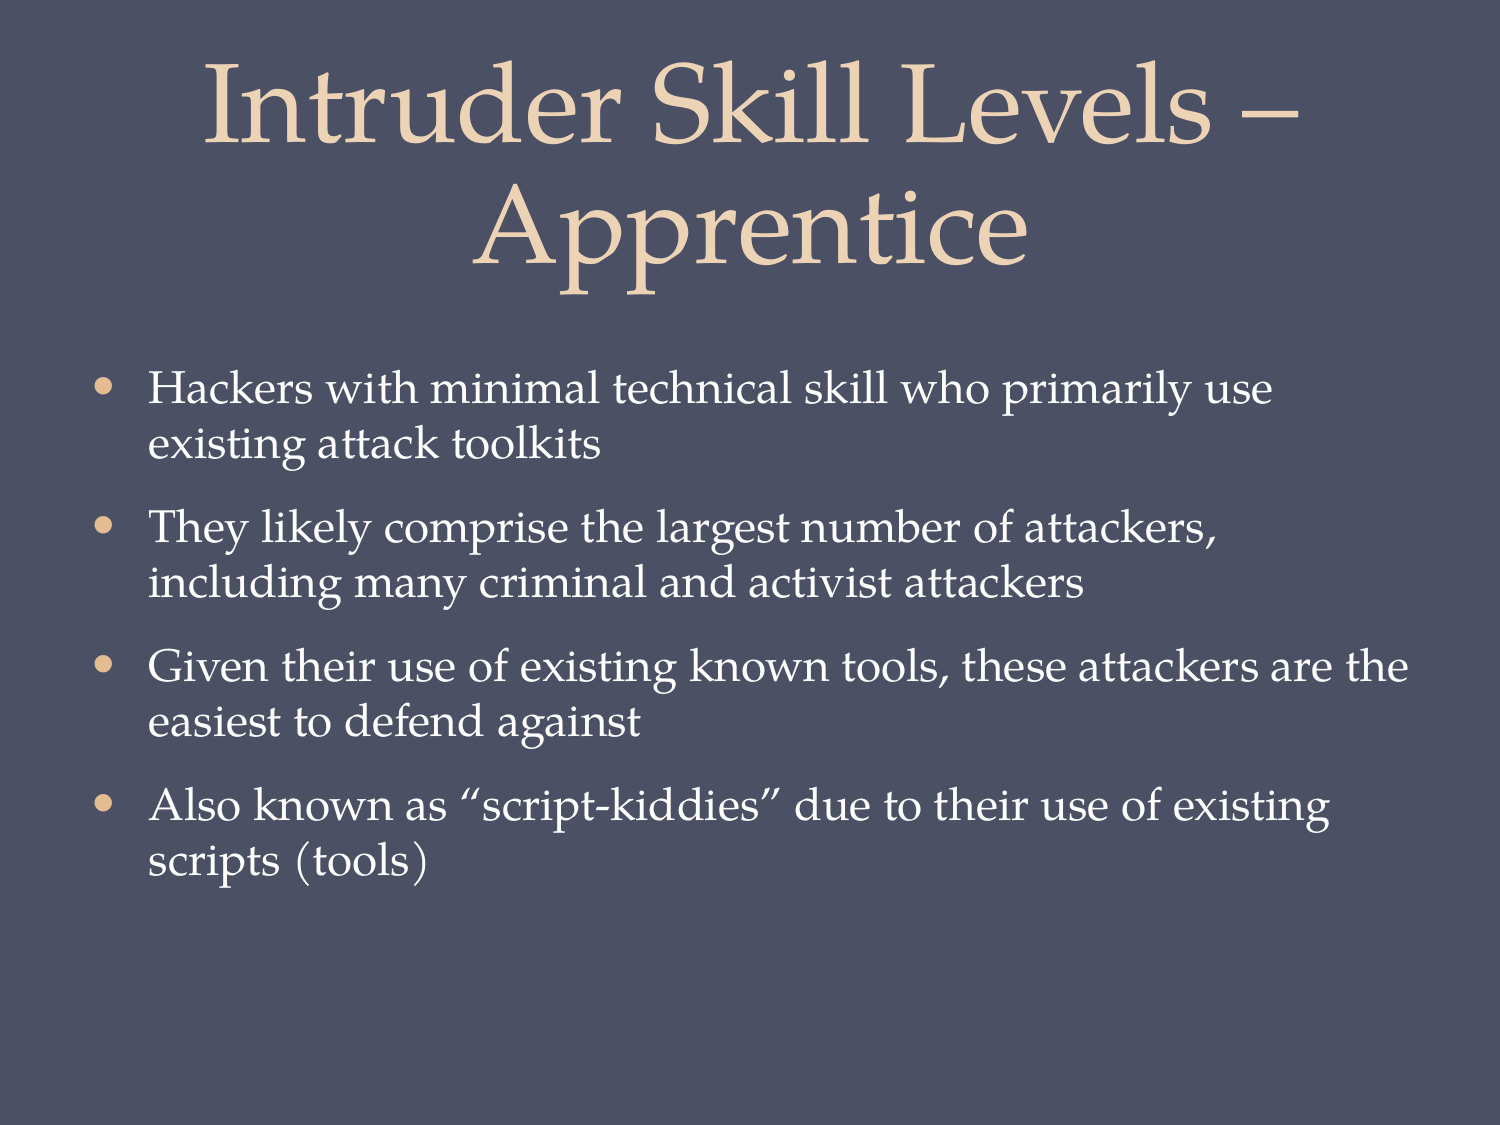

# Intruder Skill Levels – Apprentice
Hackers with minimal technical skill who primarily use existing attack toolkits
They likely comprise the largest number of attackers, including many criminal and activist attackers
Given their use of existing known tools, these attackers are the easiest to defend against
Also known as “script-kiddies” due to their use of existing scripts (tools)